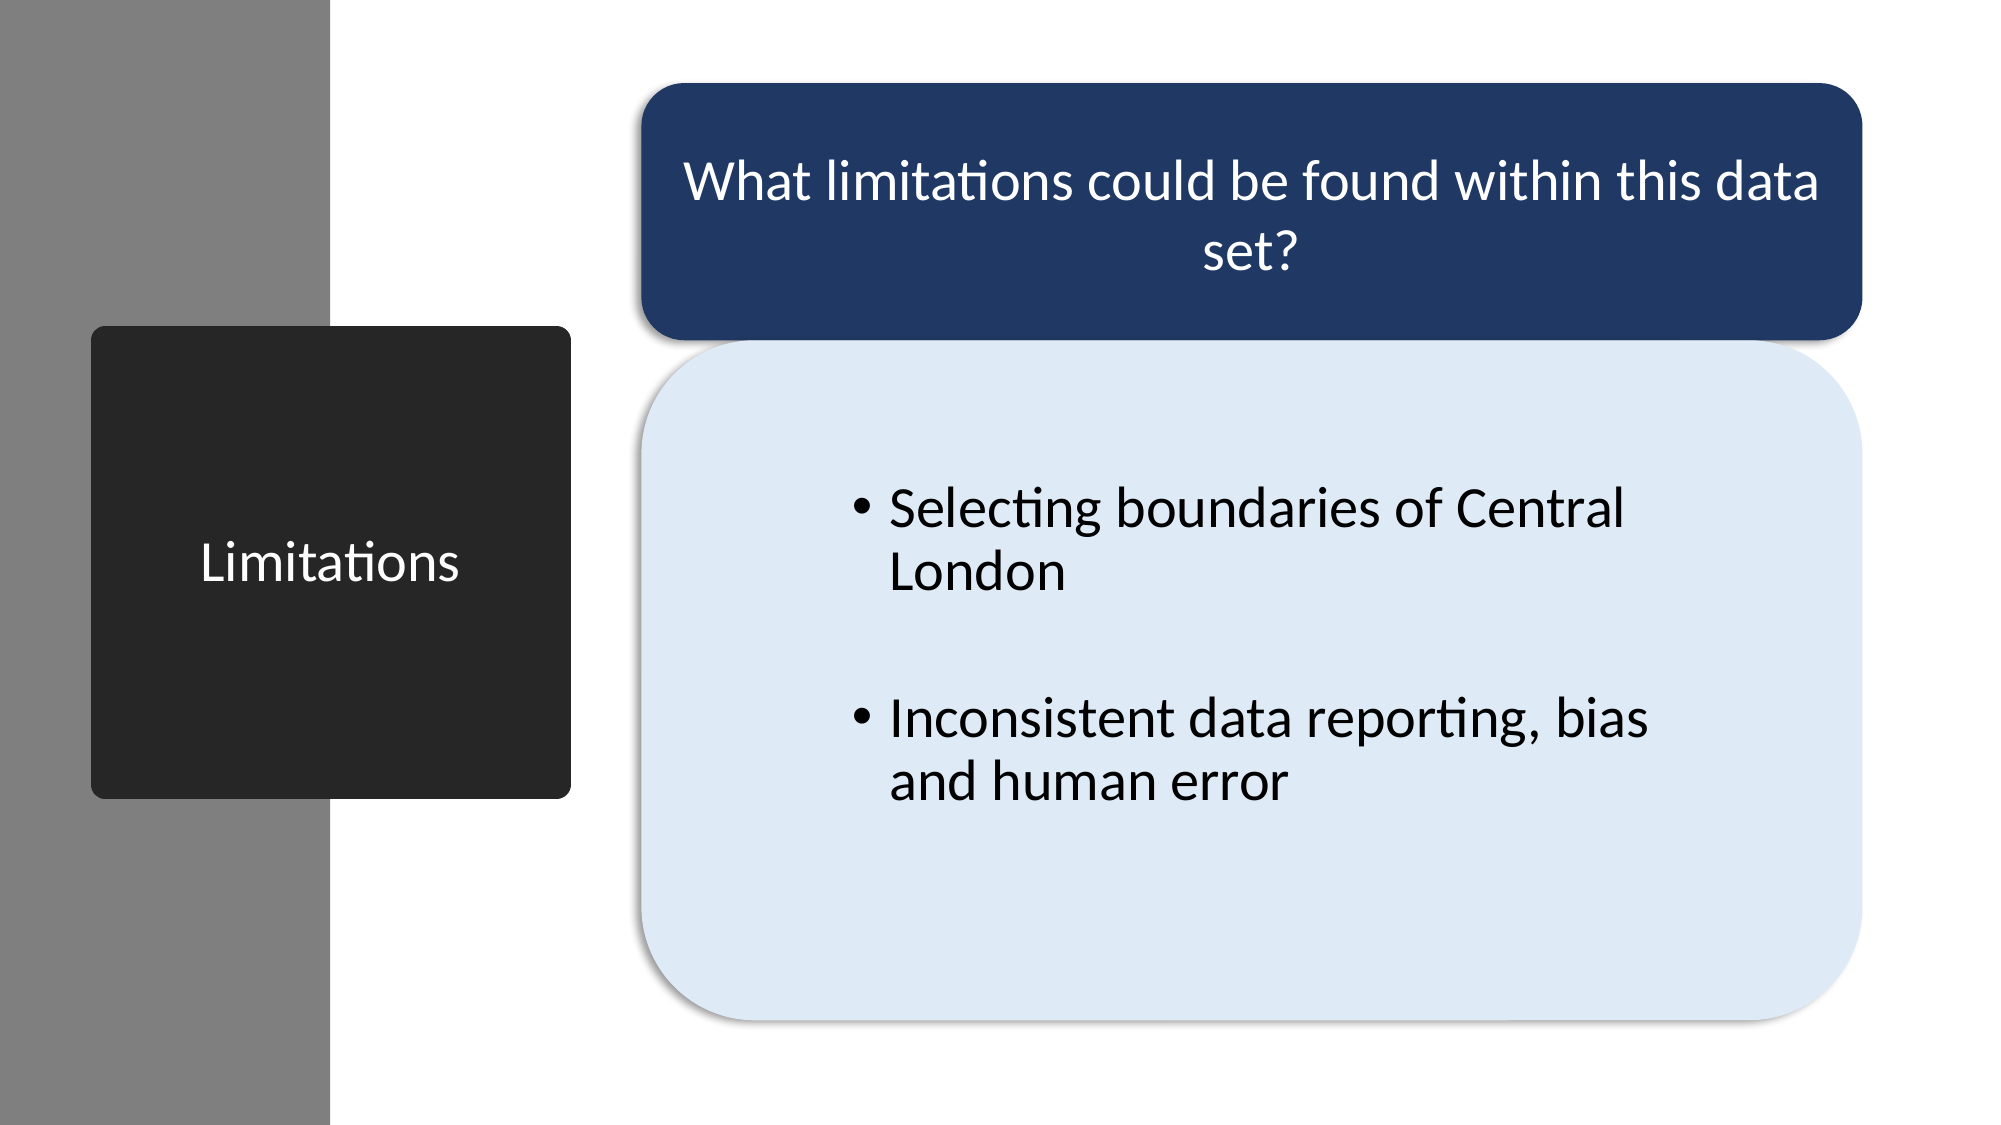

What limitations could be found within this data set?

Selecting boundaries of Central London

Inconsistent data reporting, bias and human error
# Limitations

24